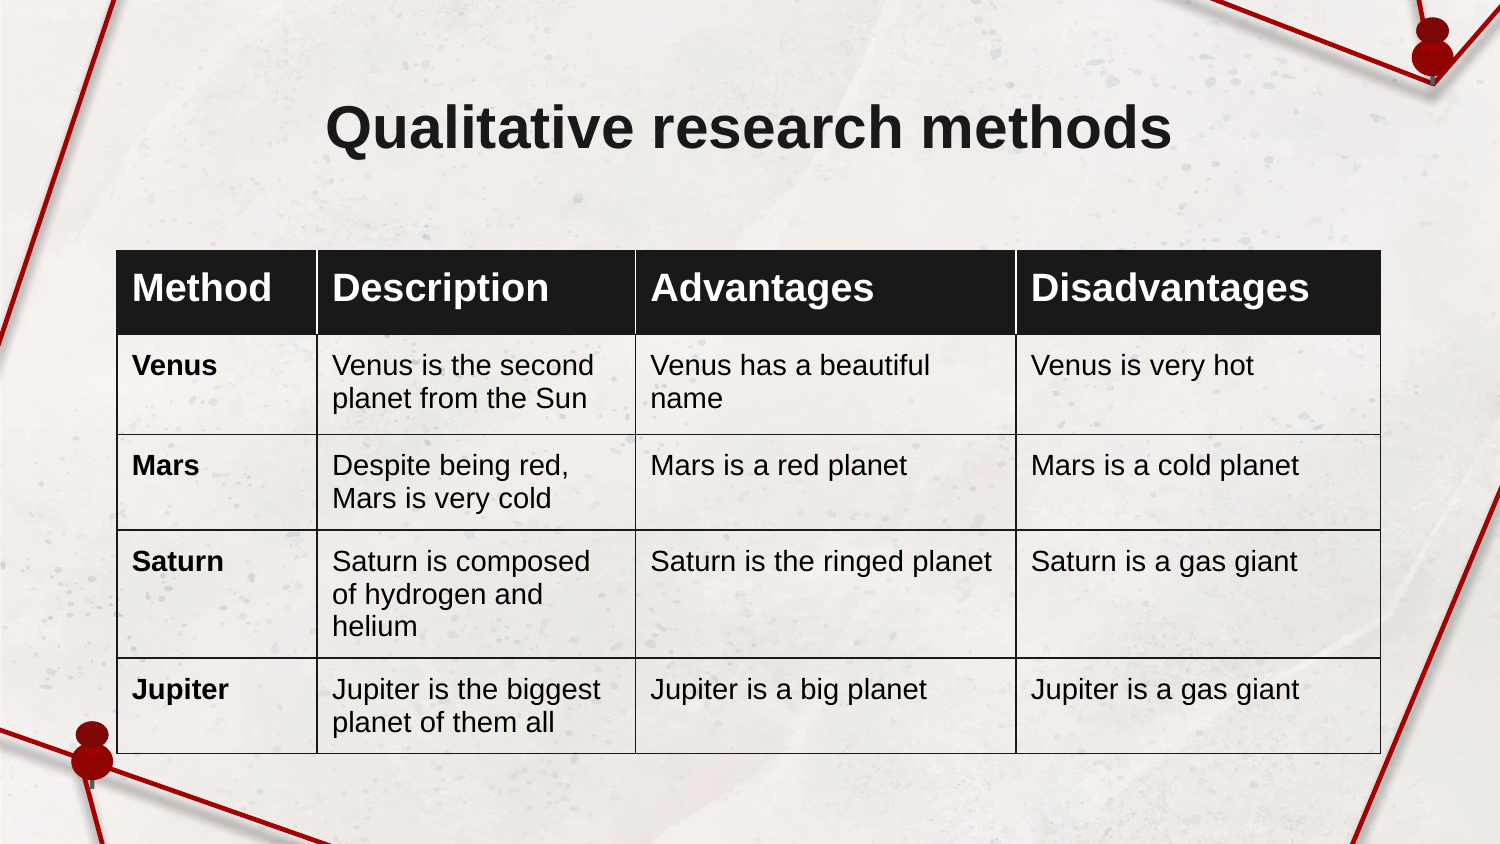

# Qualitative research methods
| Method | Description | Advantages | Disadvantages |
| --- | --- | --- | --- |
| Venus | Venus is the second planet from the Sun | Venus has a beautiful name | Venus is very hot |
| Mars | Despite being red, Mars is very cold | Mars is a red planet | Mars is a cold planet |
| Saturn | Saturn is composed of hydrogen and helium | Saturn is the ringed planet | Saturn is a gas giant |
| Jupiter | Jupiter is the biggest planet of them all | Jupiter is a big planet | Jupiter is a gas giant |